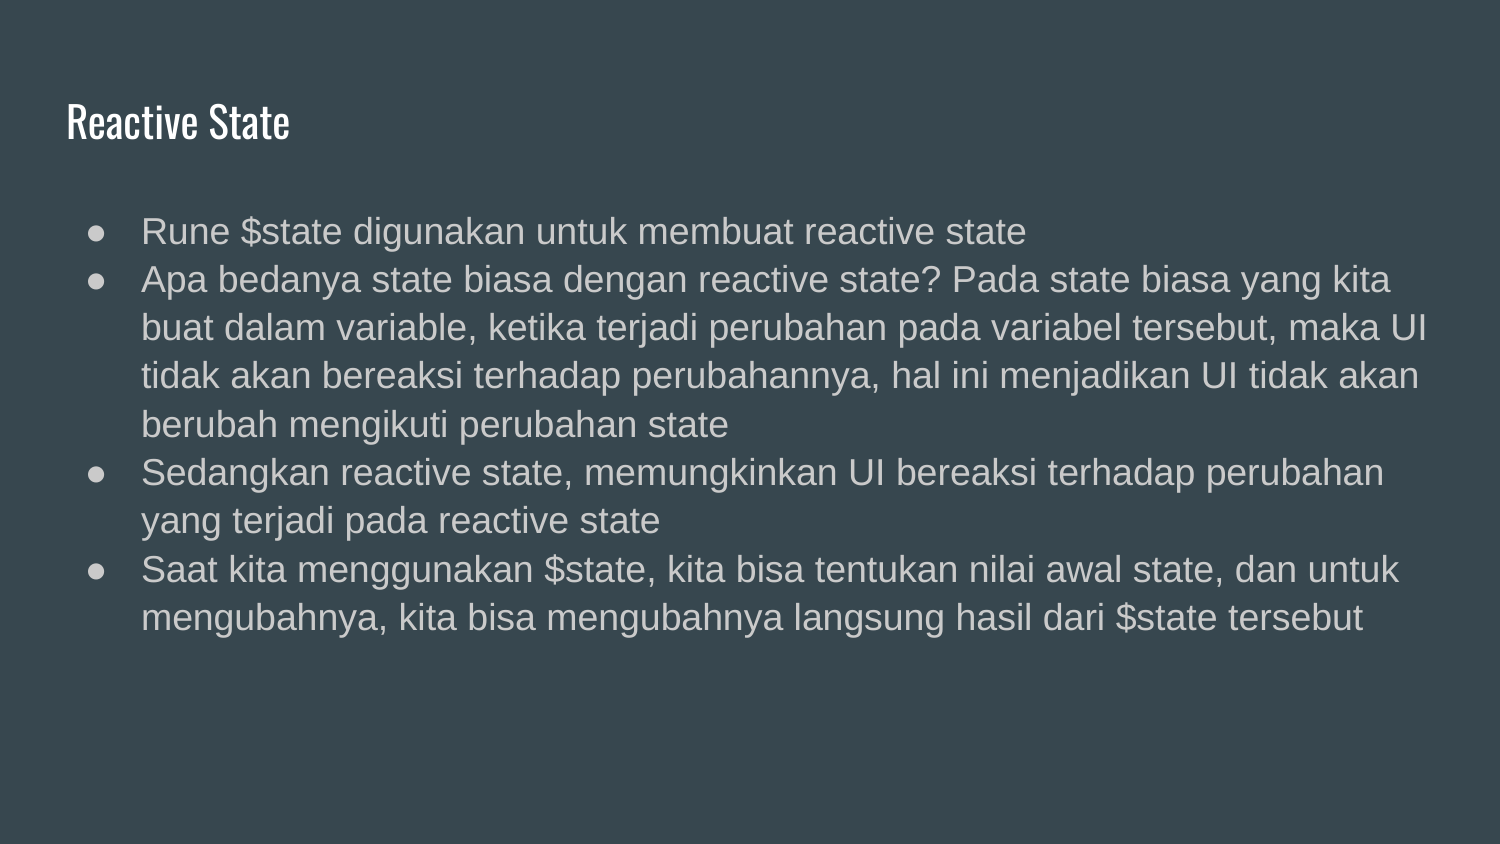

# Reactive State
Rune $state digunakan untuk membuat reactive state
Apa bedanya state biasa dengan reactive state? Pada state biasa yang kita buat dalam variable, ketika terjadi perubahan pada variabel tersebut, maka UI tidak akan bereaksi terhadap perubahannya, hal ini menjadikan UI tidak akan berubah mengikuti perubahan state
Sedangkan reactive state, memungkinkan UI bereaksi terhadap perubahan yang terjadi pada reactive state
Saat kita menggunakan $state, kita bisa tentukan nilai awal state, dan untuk mengubahnya, kita bisa mengubahnya langsung hasil dari $state tersebut